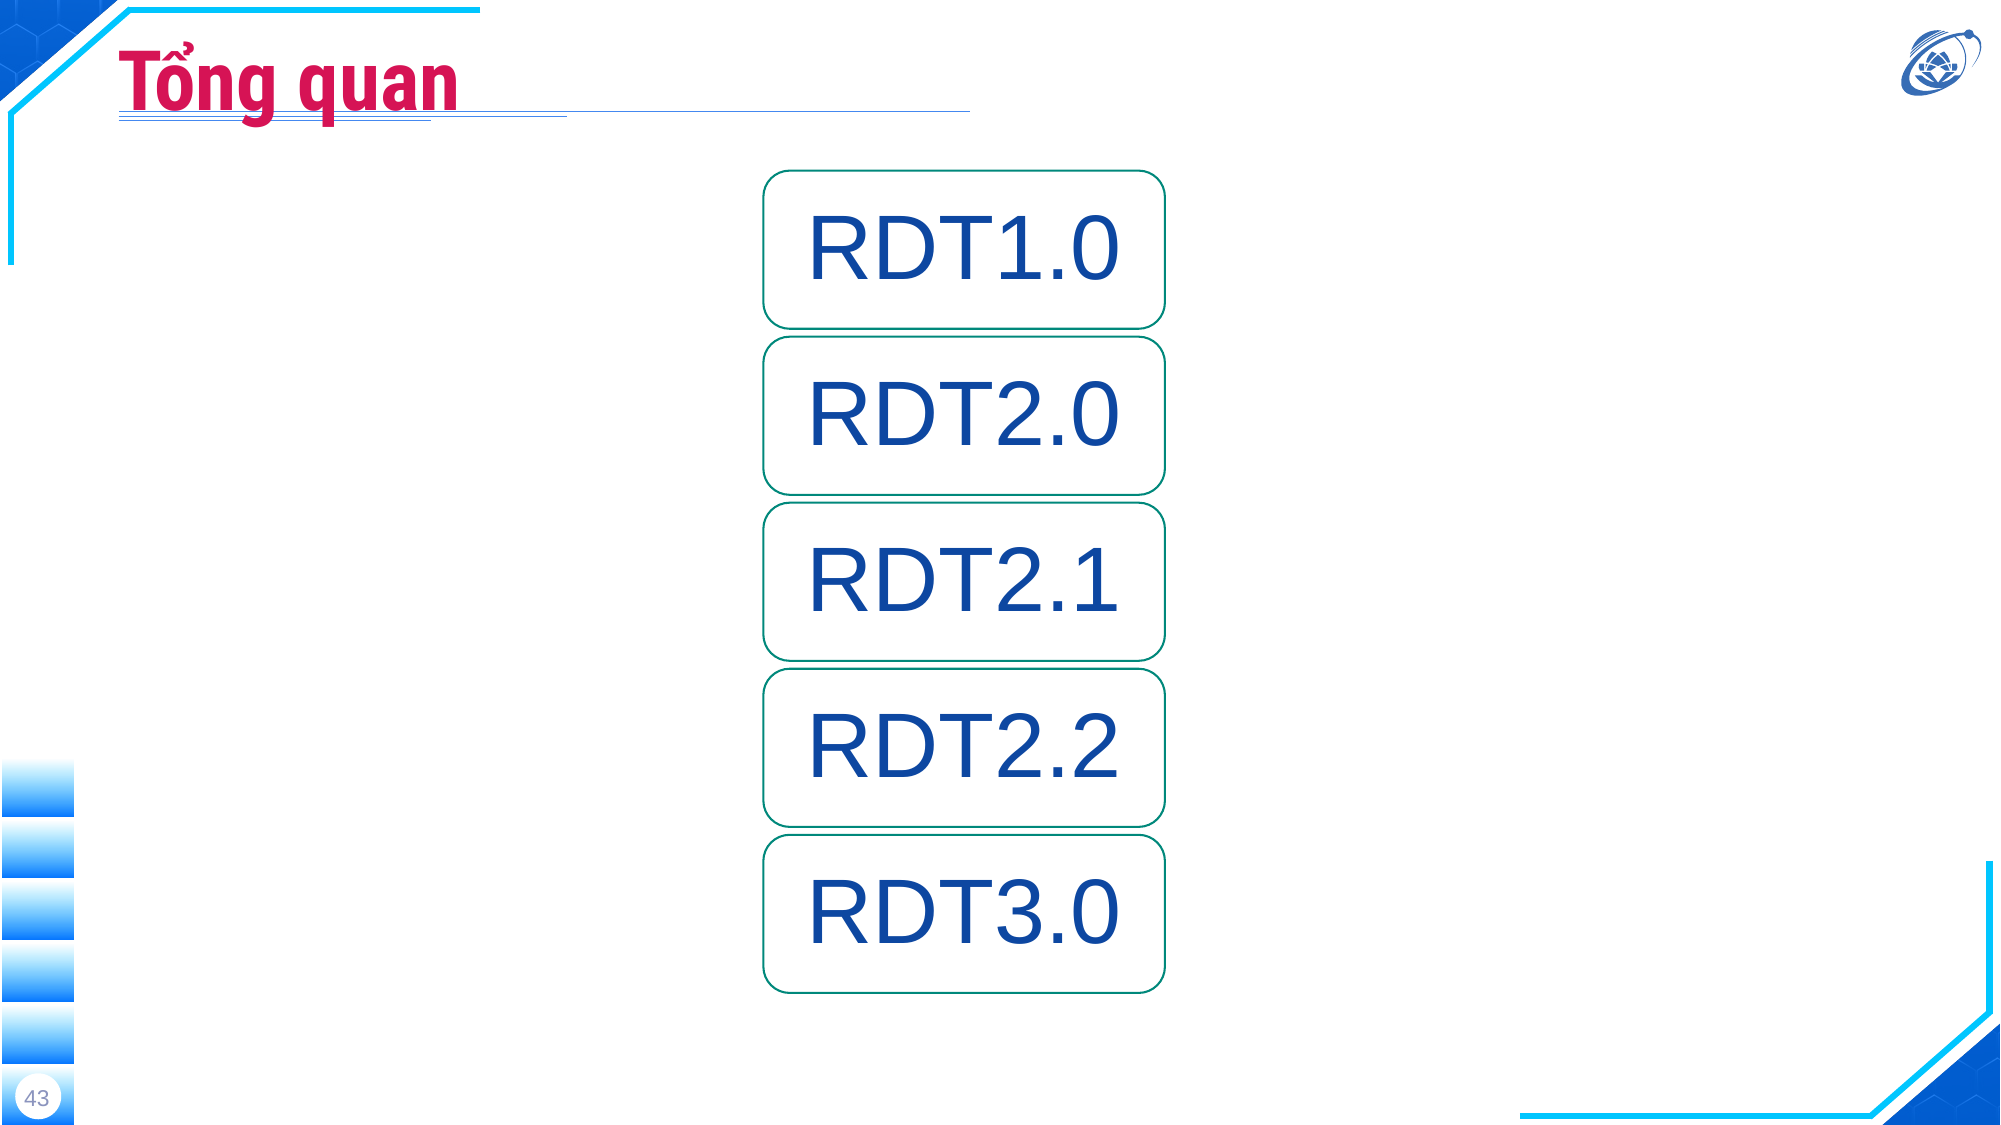

# Tổng quan

RDT1.0
RDT2.0
RDT2.1
RDT2.2
RDT3.0
43